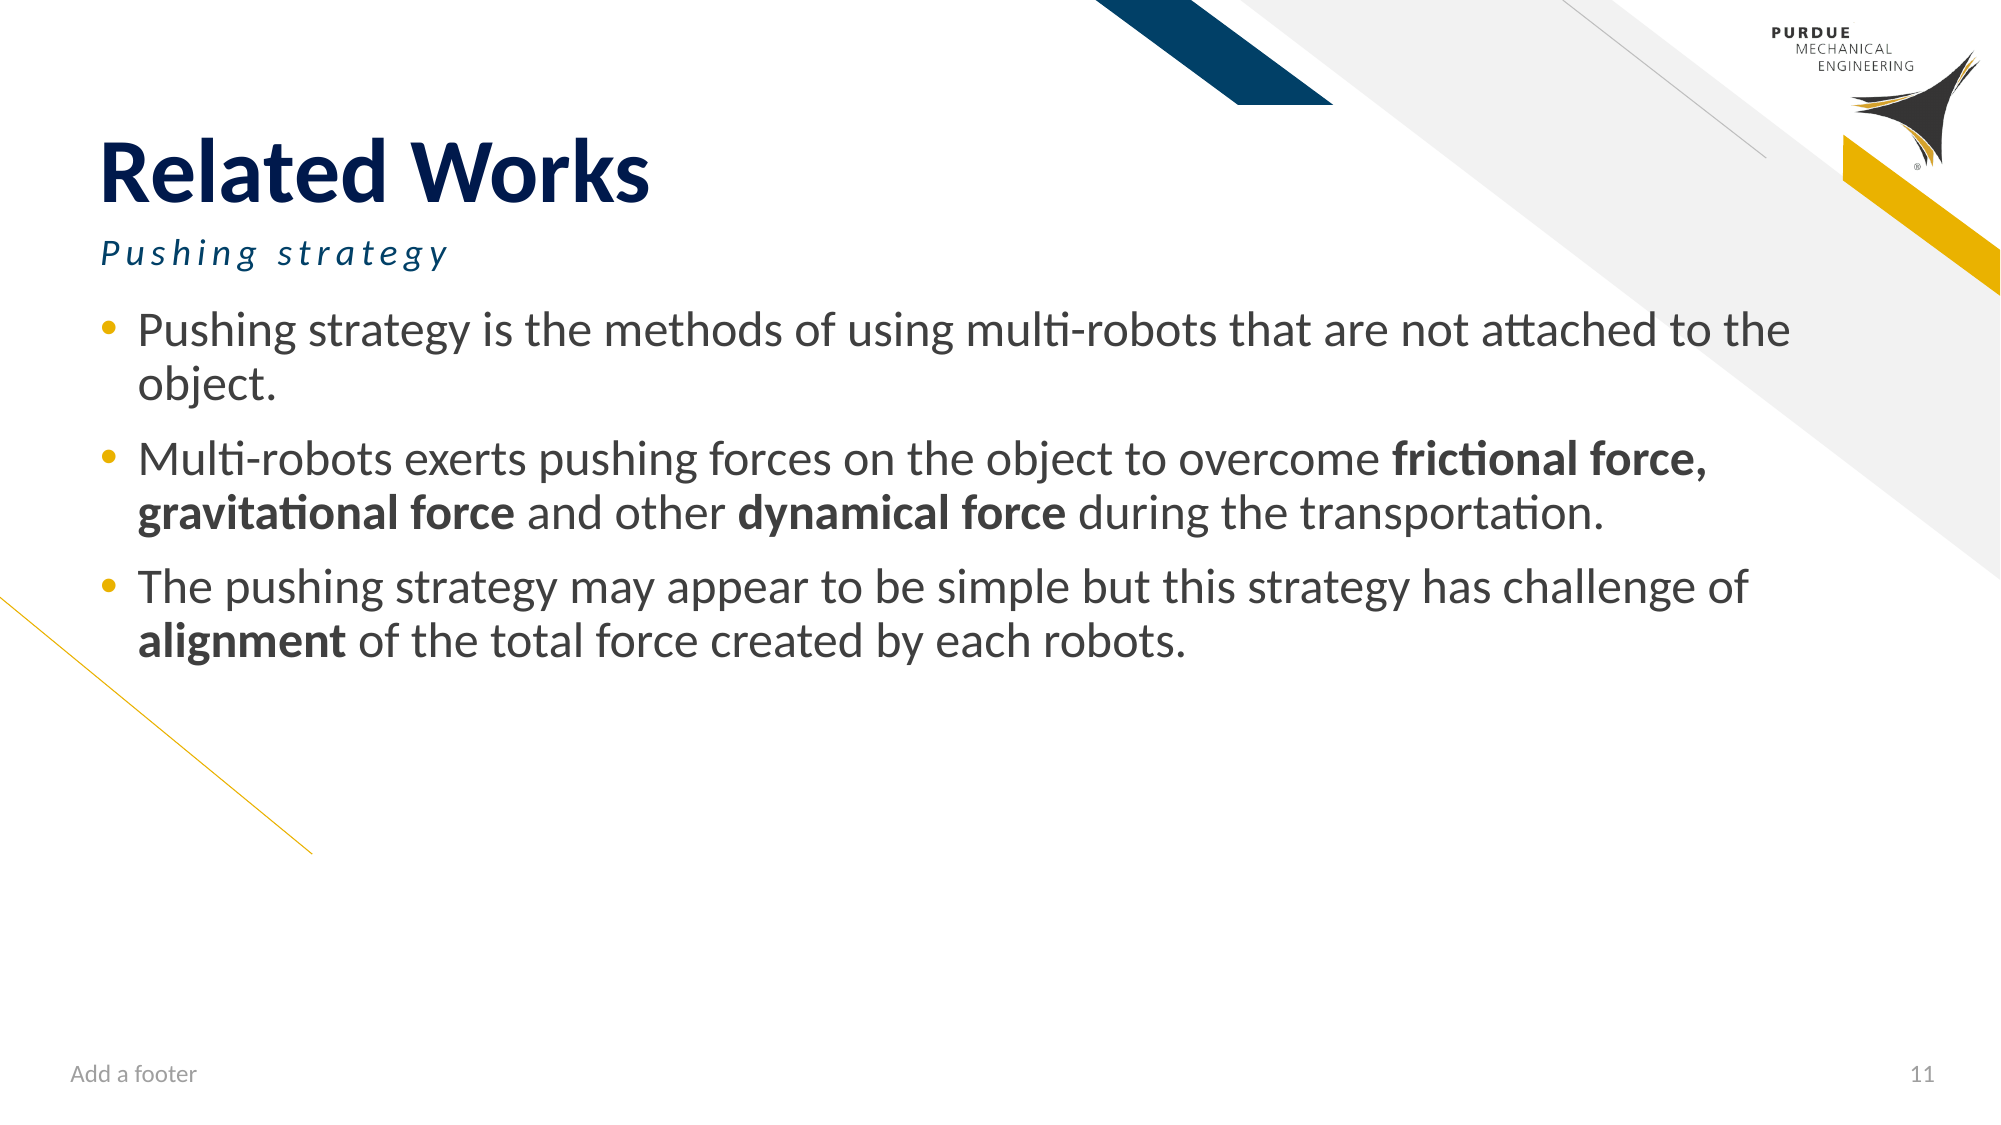

# Related Works
Pushing strategy
Pushing strategy is the methods of using multi-robots that are not attached to the object.
Multi-robots exerts pushing forces on the object to overcome frictional force, gravitational force and other dynamical force during the transportation.
The pushing strategy may appear to be simple but this strategy has challenge of alignment of the total force created by each robots.
Add a footer
11